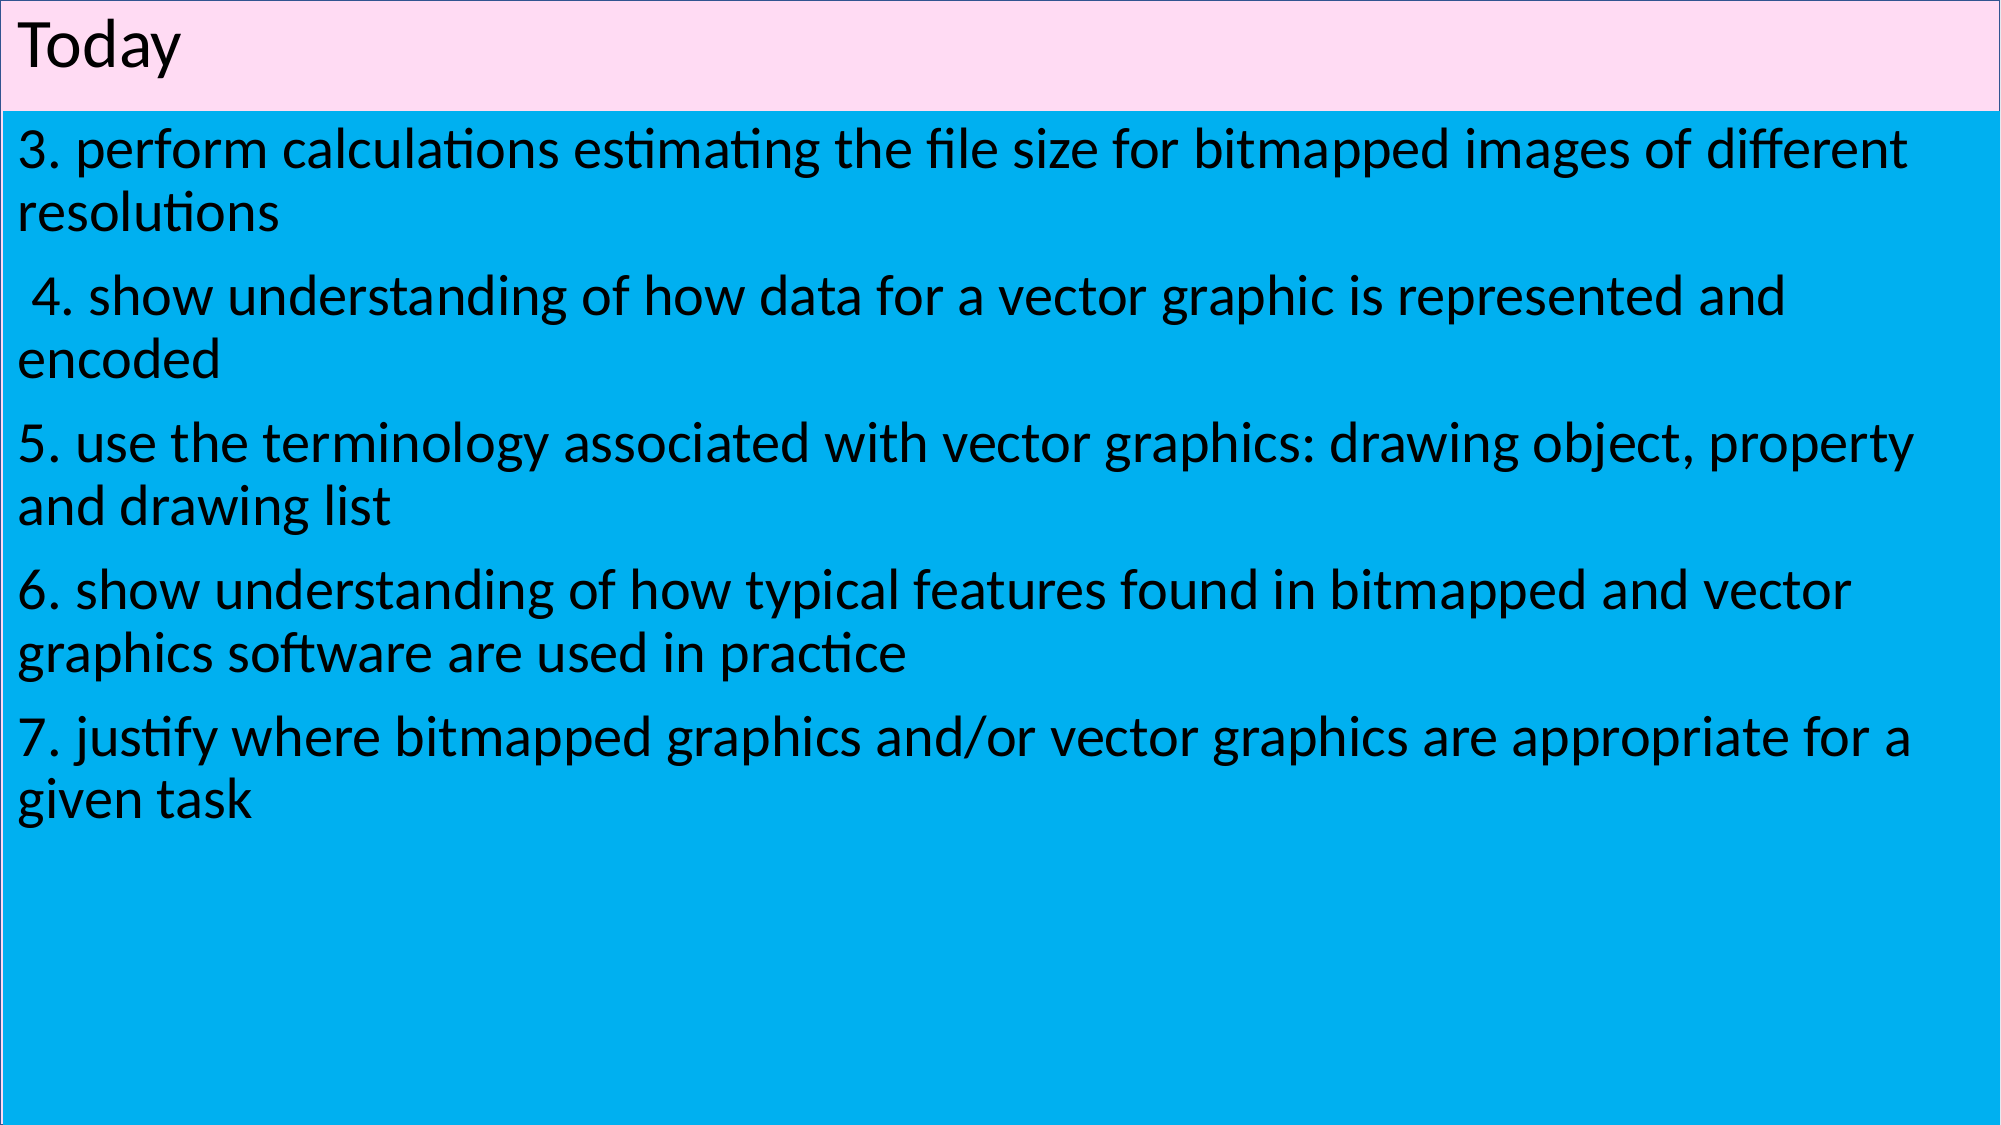

# Today
3. perform calculations estimating the file size for bitmapped images of different resolutions
 4. show understanding of how data for a vector graphic is represented and encoded
5. use the terminology associated with vector graphics: drawing object, property and drawing list
6. show understanding of how typical features found in bitmapped and vector graphics software are used in practice
7. justify where bitmapped graphics and/or vector graphics are appropriate for a given task